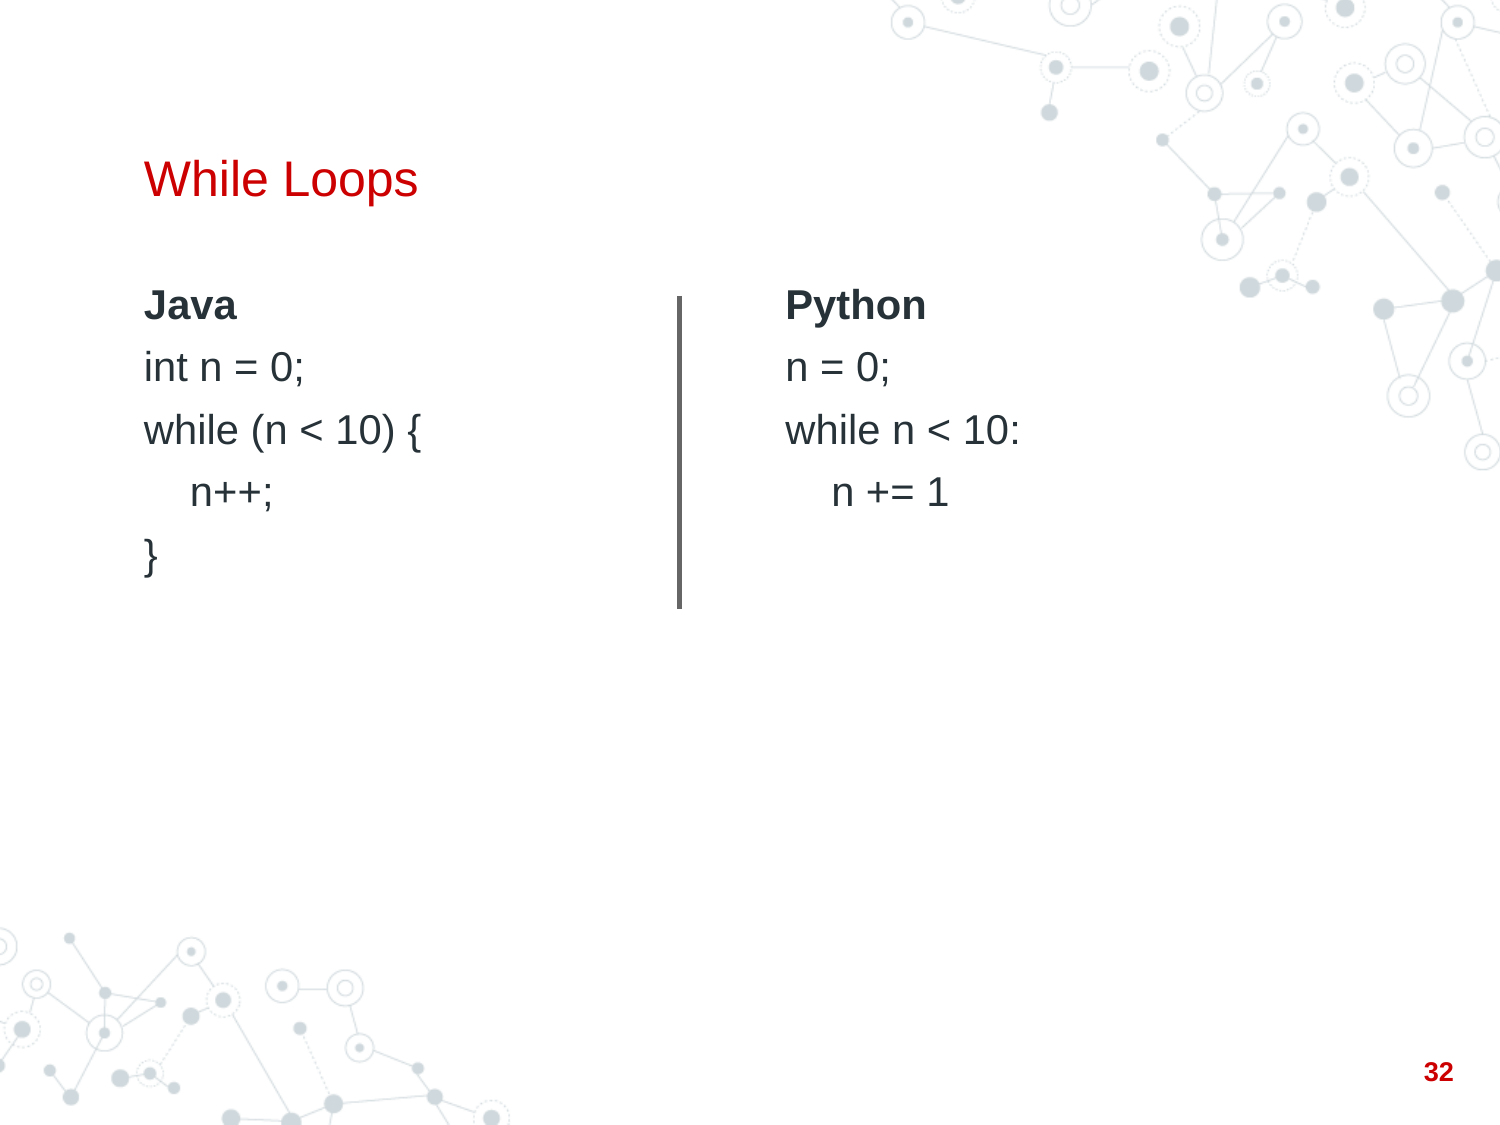

# While Loops
Java
int n = 0;
while (n < 10) {
    n++;
}
Python
n = 0;
while n < 10:
    n += 1
32